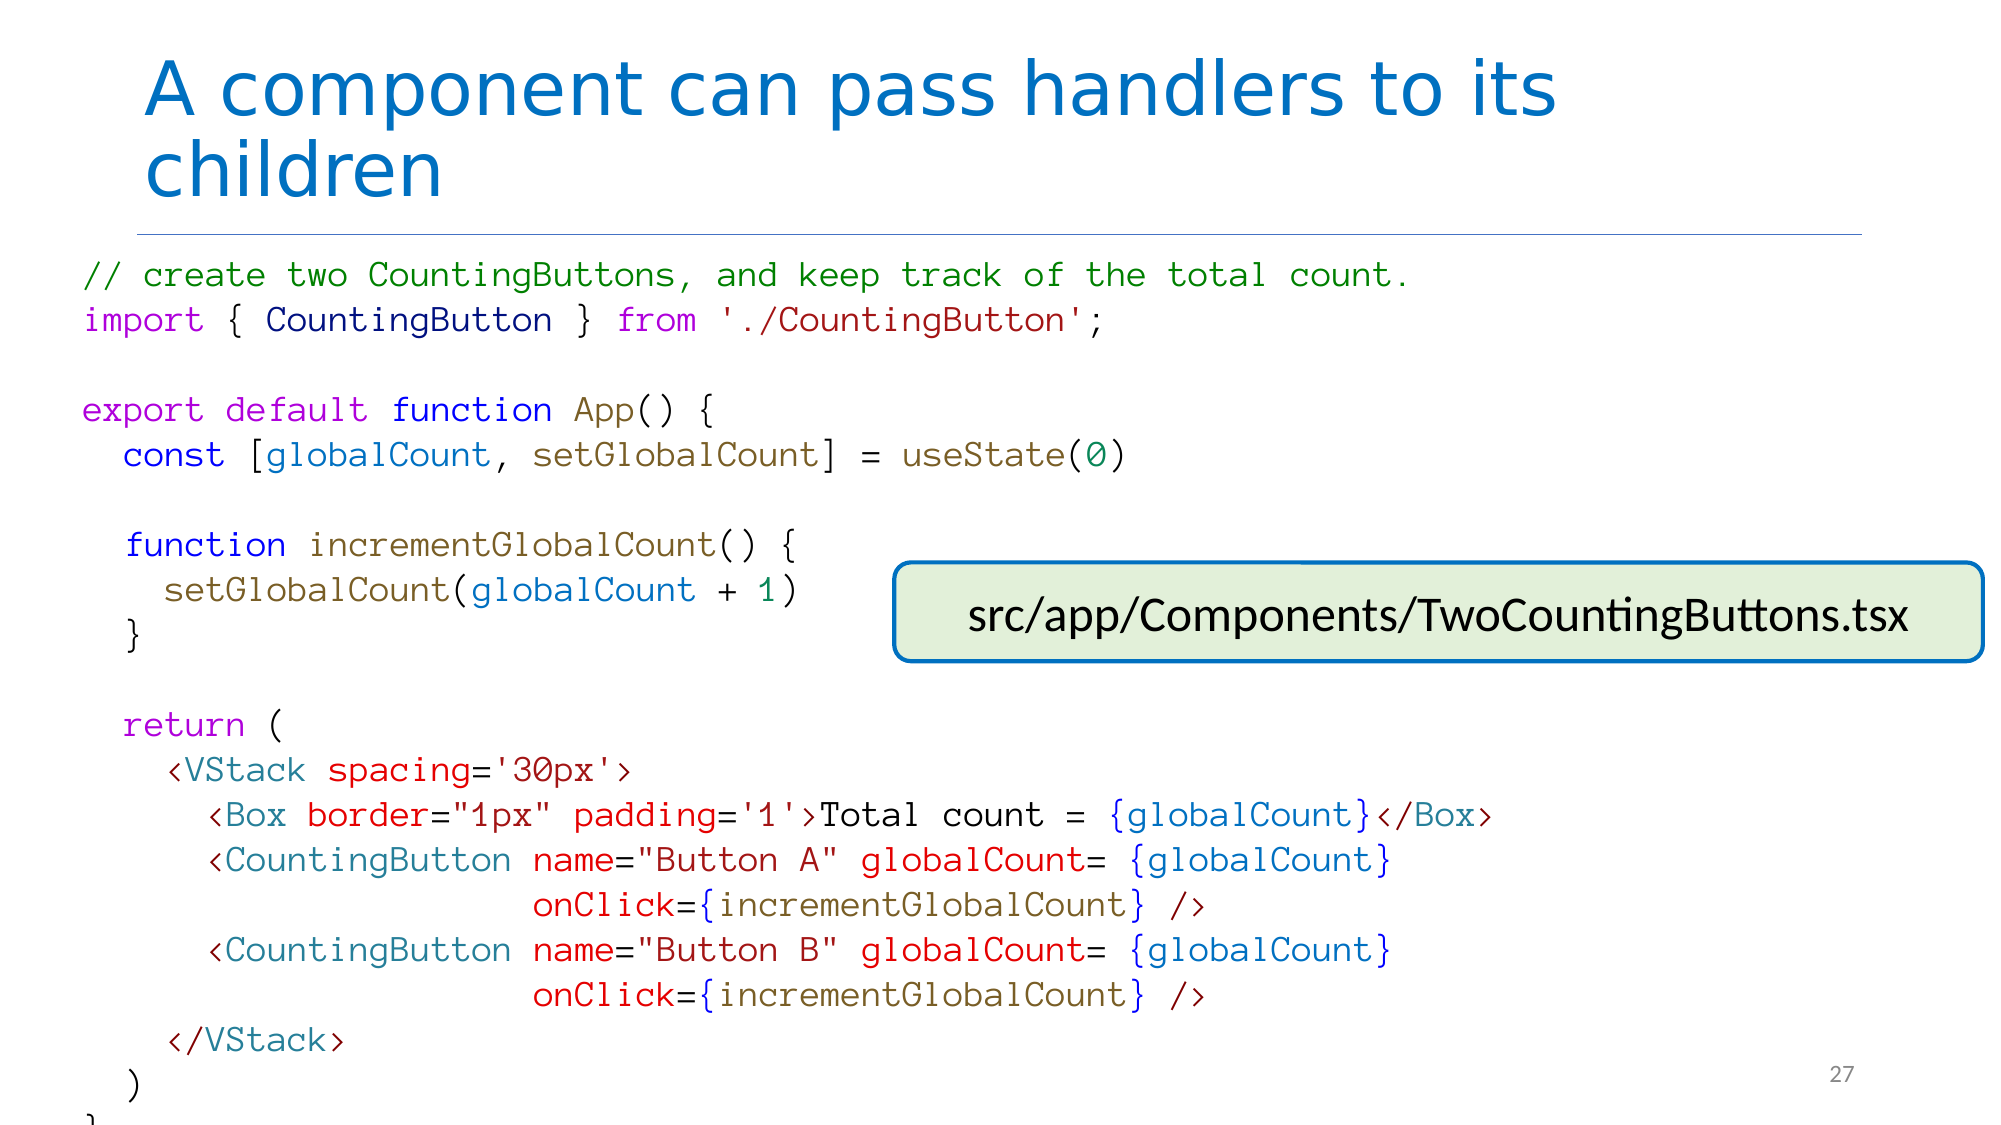

# A component can pass handlers to its children
// create two CountingButtons, and keep track of the total count.
import { CountingButton } from './CountingButton';
export default function App() {
  const [globalCount, setGlobalCount] = useState(0)
  function incrementGlobalCount() {
    setGlobalCount(globalCount + 1)
  }
  return (
    <VStack spacing='30px'>
      <Box border="1px" padding='1'>Total count = {globalCount}</Box>
      <CountingButton name="Button A" globalCount= {globalCount}
                      onClick={incrementGlobalCount} />
      <CountingButton name="Button B" globalCount= {globalCount}
                      onClick={incrementGlobalCount} />
    </VStack>
  )
}
src/app/Components/TwoCountingButtons.tsx
27